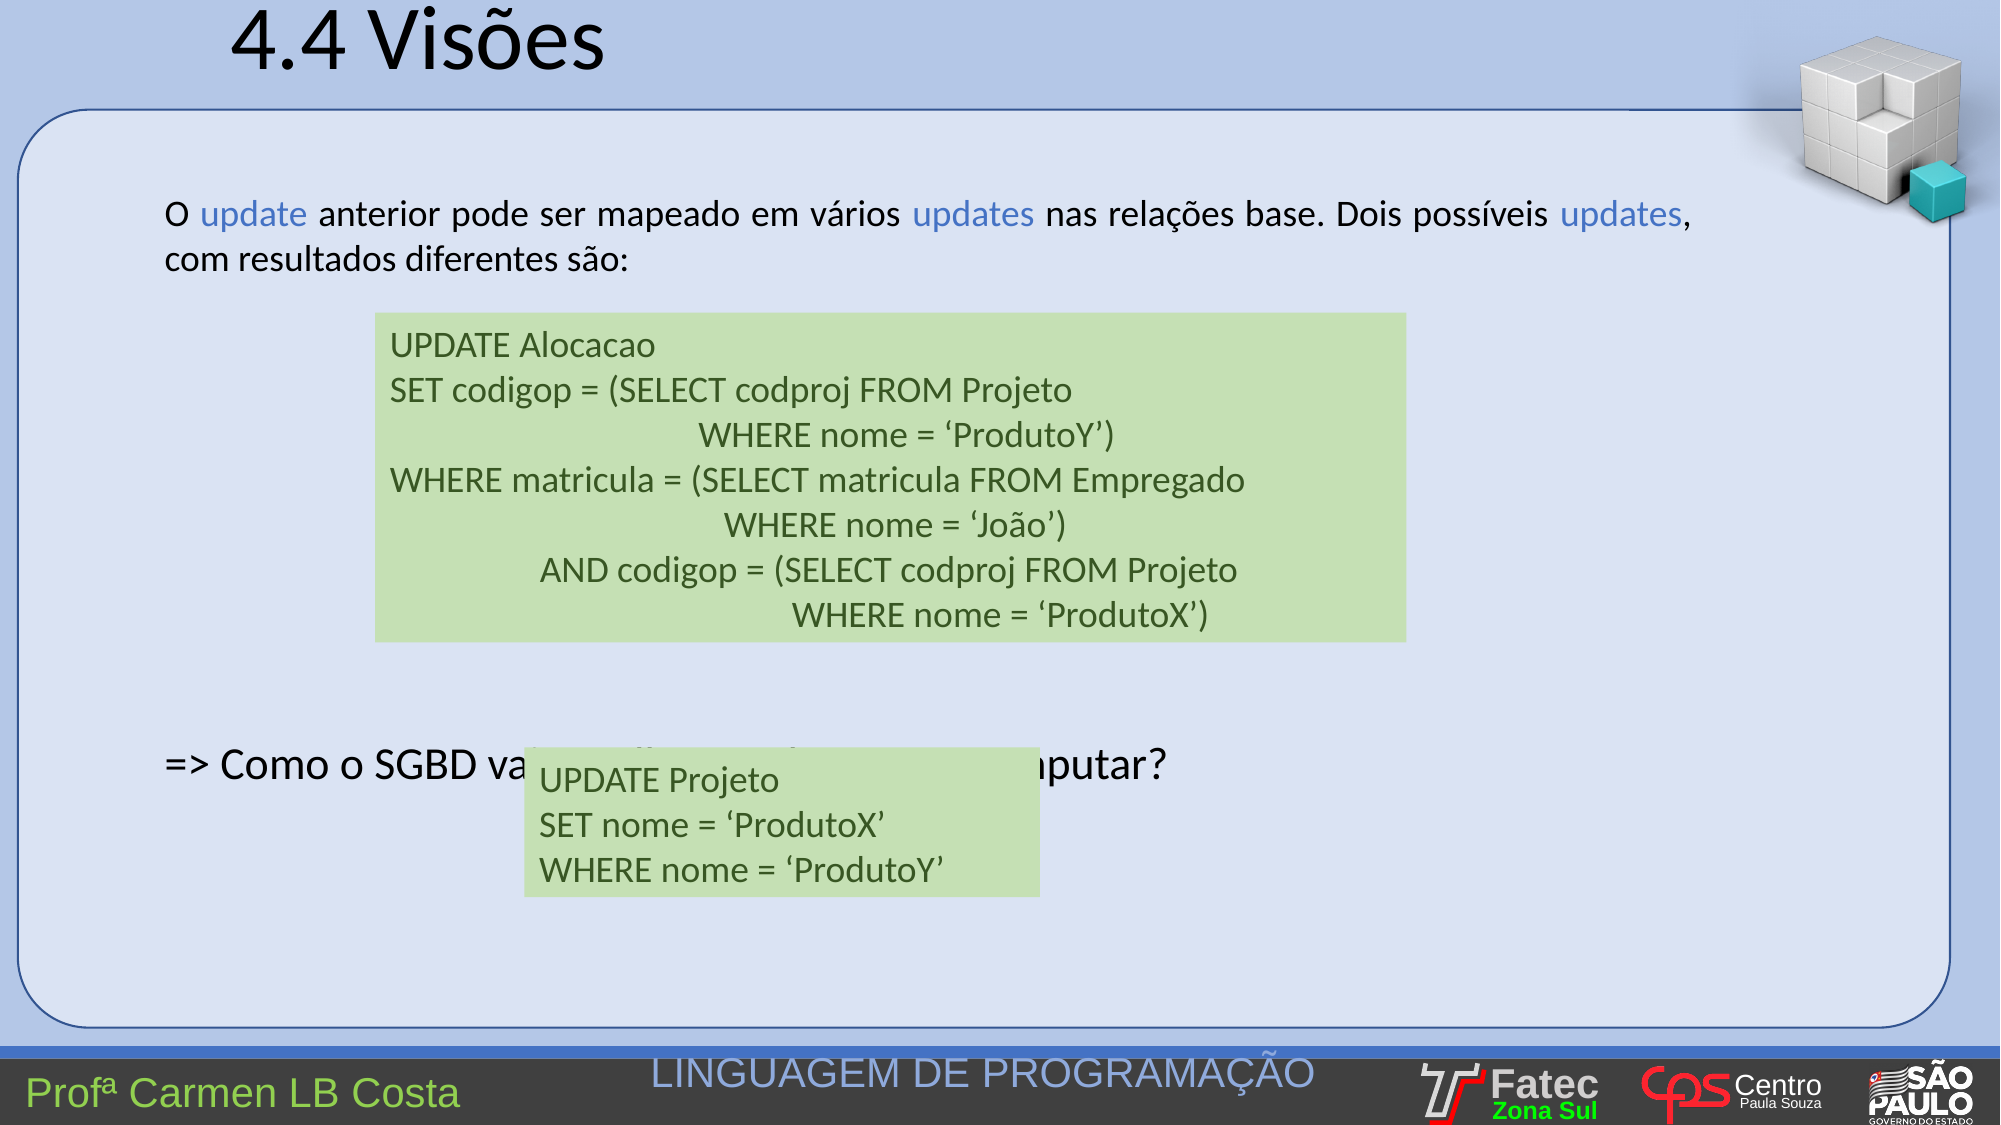

4.4 Visões
O update anterior pode ser mapeado em vários updates nas relações base. Dois possíveis updates, com resultados diferentes são:

					   ou

=> Como o SGBD vai escolher qual UPDATE computar?

UPDATE Alocacao
SET codigop = (SELECT codproj FROM Projeto
		 WHERE nome = ‘ProdutoY’)
WHERE matricula = (SELECT matricula FROM Empregado
		    WHERE nome = ‘João’)
	AND codigop = (SELECT codproj FROM Projeto
		            WHERE nome = ‘ProdutoX’)
UPDATE Projeto
SET nome = ‘ProdutoX’
WHERE nome = ‘ProdutoY’